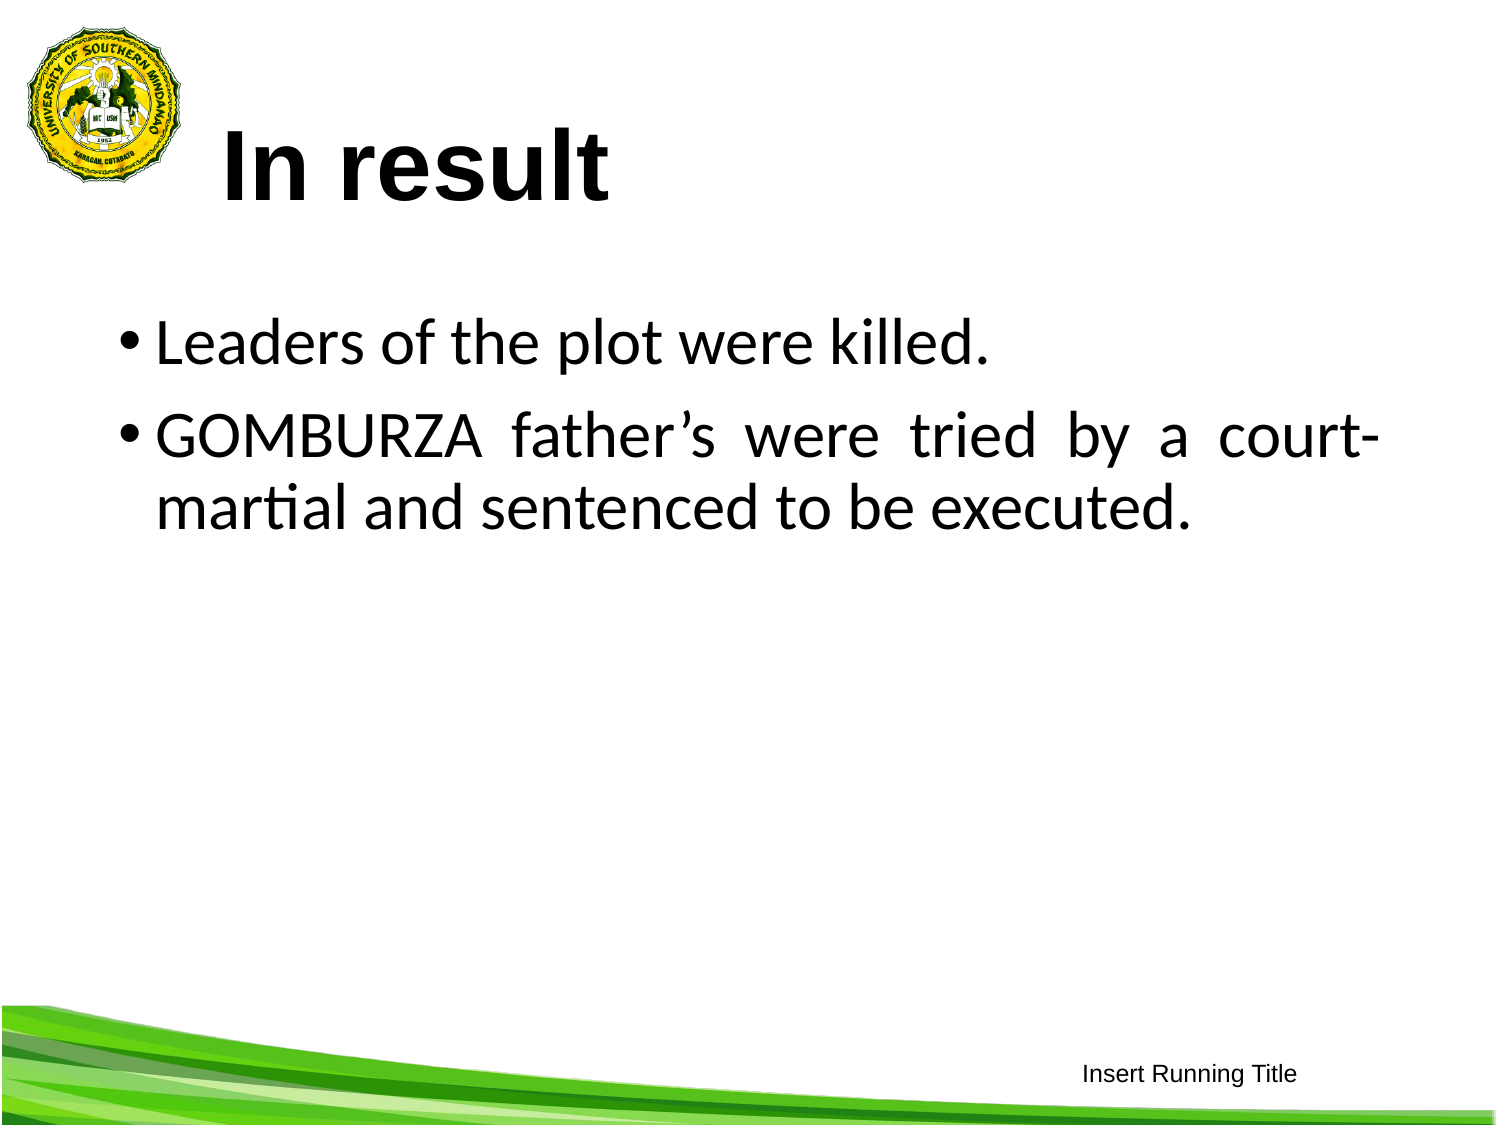

# In result
Leaders of the plot were killed.
GOMBURZA father’s were tried by a court-martial and sentenced to be executed.
Insert Running Title
18